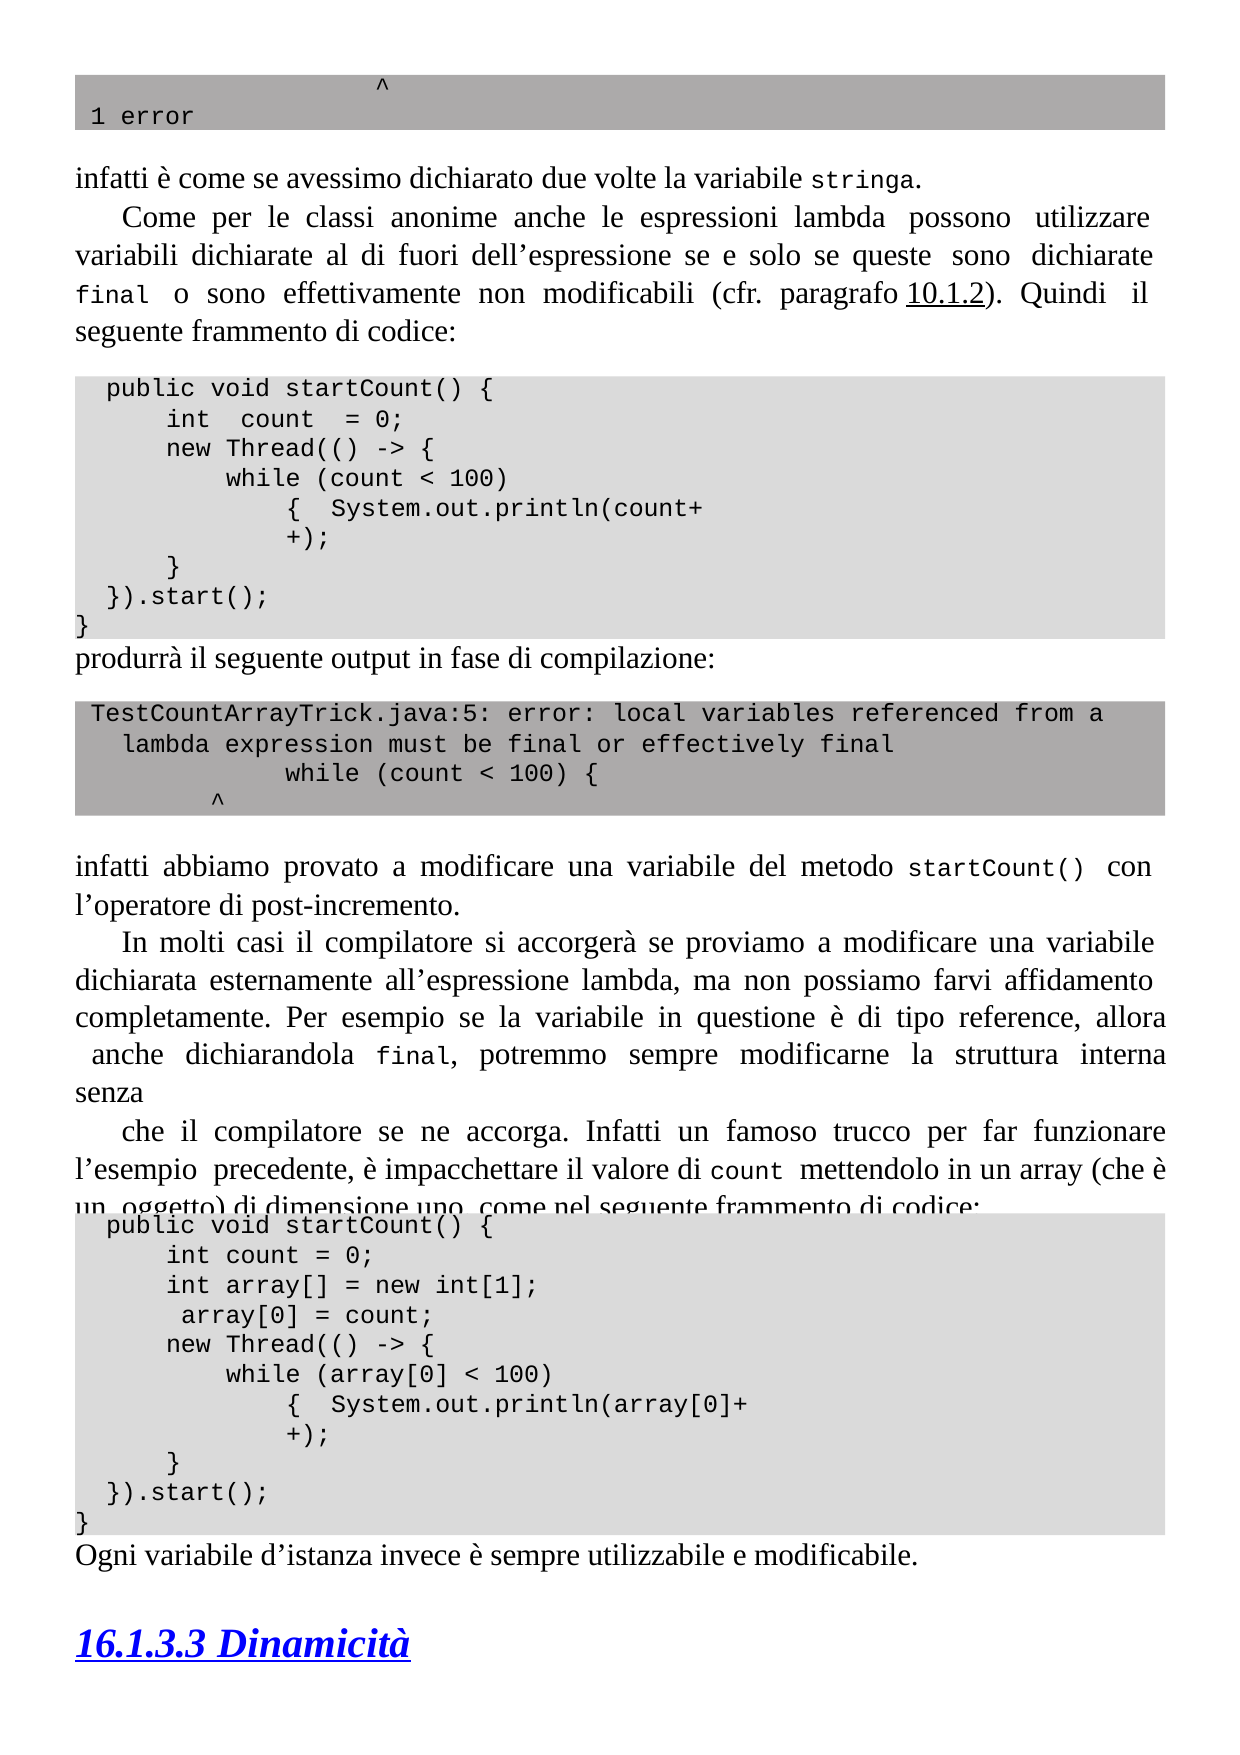

^
1 error
infatti è come se avessimo dichiarato due volte la variabile stringa.
Come per le classi anonime anche le espressioni lambda possono utilizzare  variabili dichiarate al di fuori dell’espressione se e solo se queste sono dichiarate  final o sono effettivamente non modificabili (cfr. paragrafo 10.1.2). Quindi il  seguente frammento di codice:
public void startCount() {
int count = 0;  new Thread(() -> {
while (count < 100) {  System.out.println(count++);
}
}).start();
}
produrrà il seguente output in fase di compilazione:
TestCountArrayTrick.java:5: error: local variables referenced from a
lambda expression must be final or effectively final  while (count < 100) {
^
infatti abbiamo provato a modificare una variabile del metodo startCount() con  l’operatore di post-incremento.
In molti casi il compilatore si accorgerà se proviamo a modificare una variabile  dichiarata esternamente all’espressione lambda, ma non possiamo farvi affidamento  completamente. Per esempio se la variabile in questione è di tipo reference, allora  anche dichiarandola final, potremmo sempre modificarne la struttura interna senza
che il compilatore se ne accorga. Infatti un famoso trucco per far funzionare l’esempio  precedente, è impacchettare il valore di count mettendolo in un array (che è un  oggetto) di dimensione uno, come nel seguente frammento di codice:
public void startCount() {
int count = 0;
int array[] = new int[1];  array[0] = count;
new Thread(() -> {
while (array[0] < 100) {  System.out.println(array[0]++);
}
}).start();
}
Ogni variabile d’istanza invece è sempre utilizzabile e modificabile.

16.1.3.3 Dinamicità